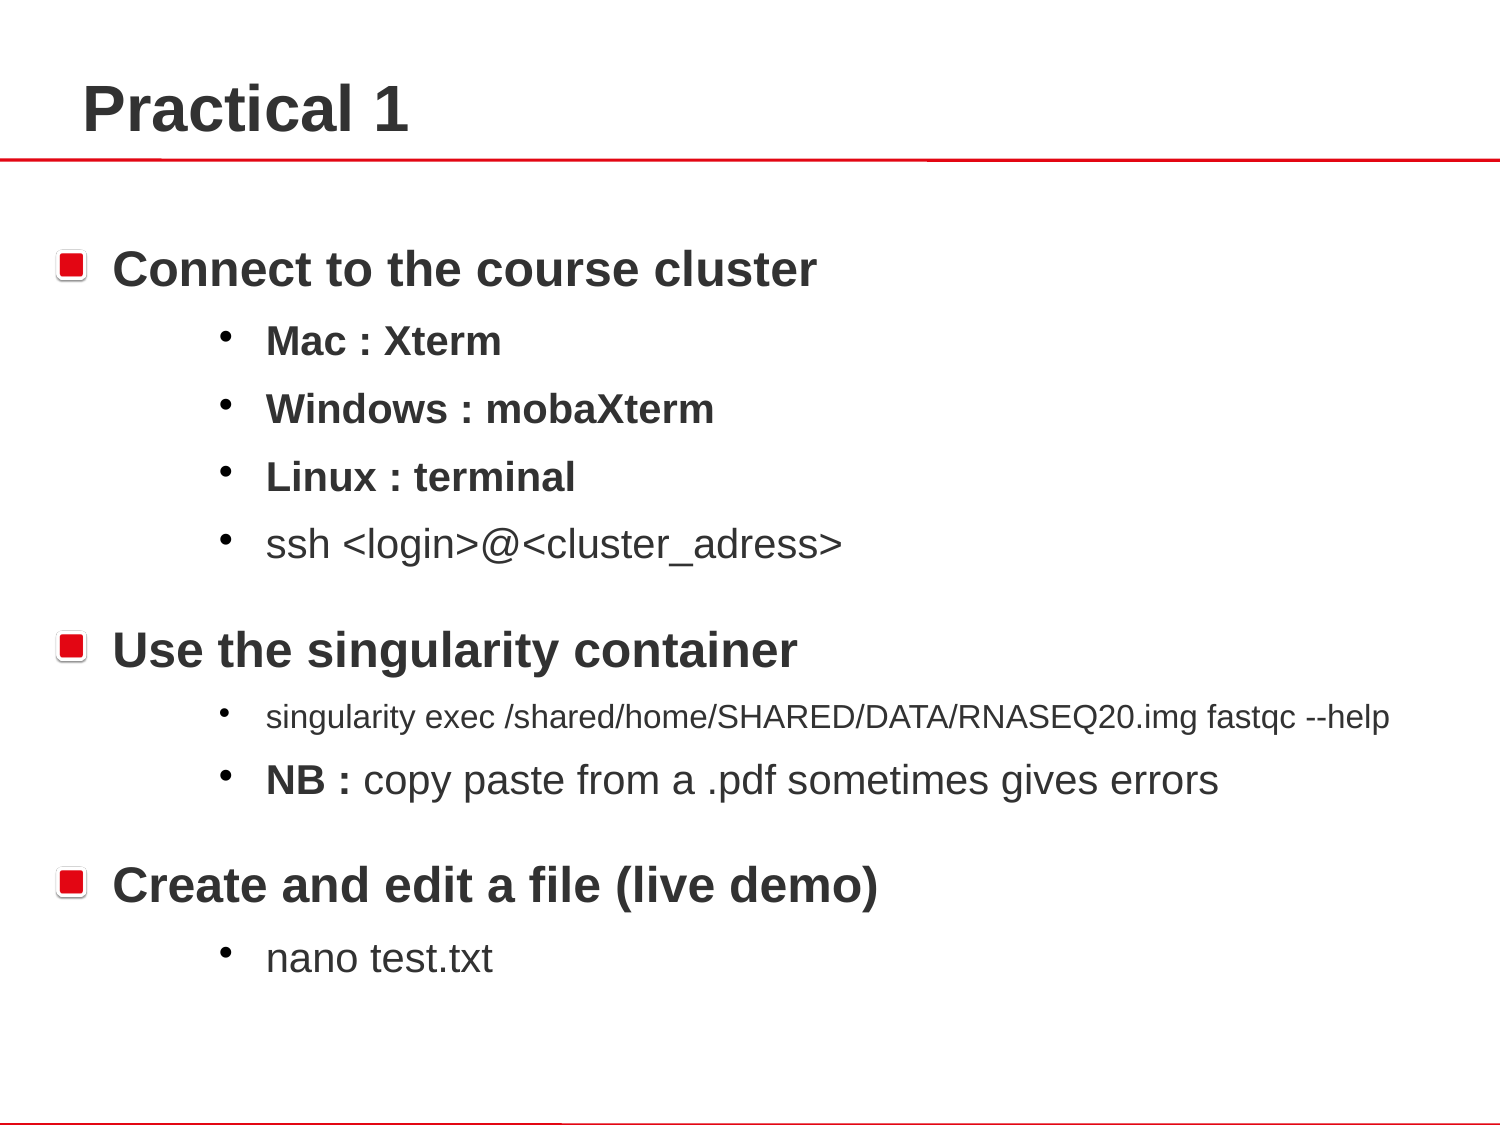

Practical 1
Connect to the course cluster
Mac : Xterm
Windows : mobaXterm
Linux : terminal
ssh <login>@<cluster_adress>
Use the singularity container
singularity exec /shared/home/SHARED/DATA/RNASEQ20.img fastqc --help
NB : copy paste from a .pdf sometimes gives errors
Create and edit a file (live demo)
nano test.txt